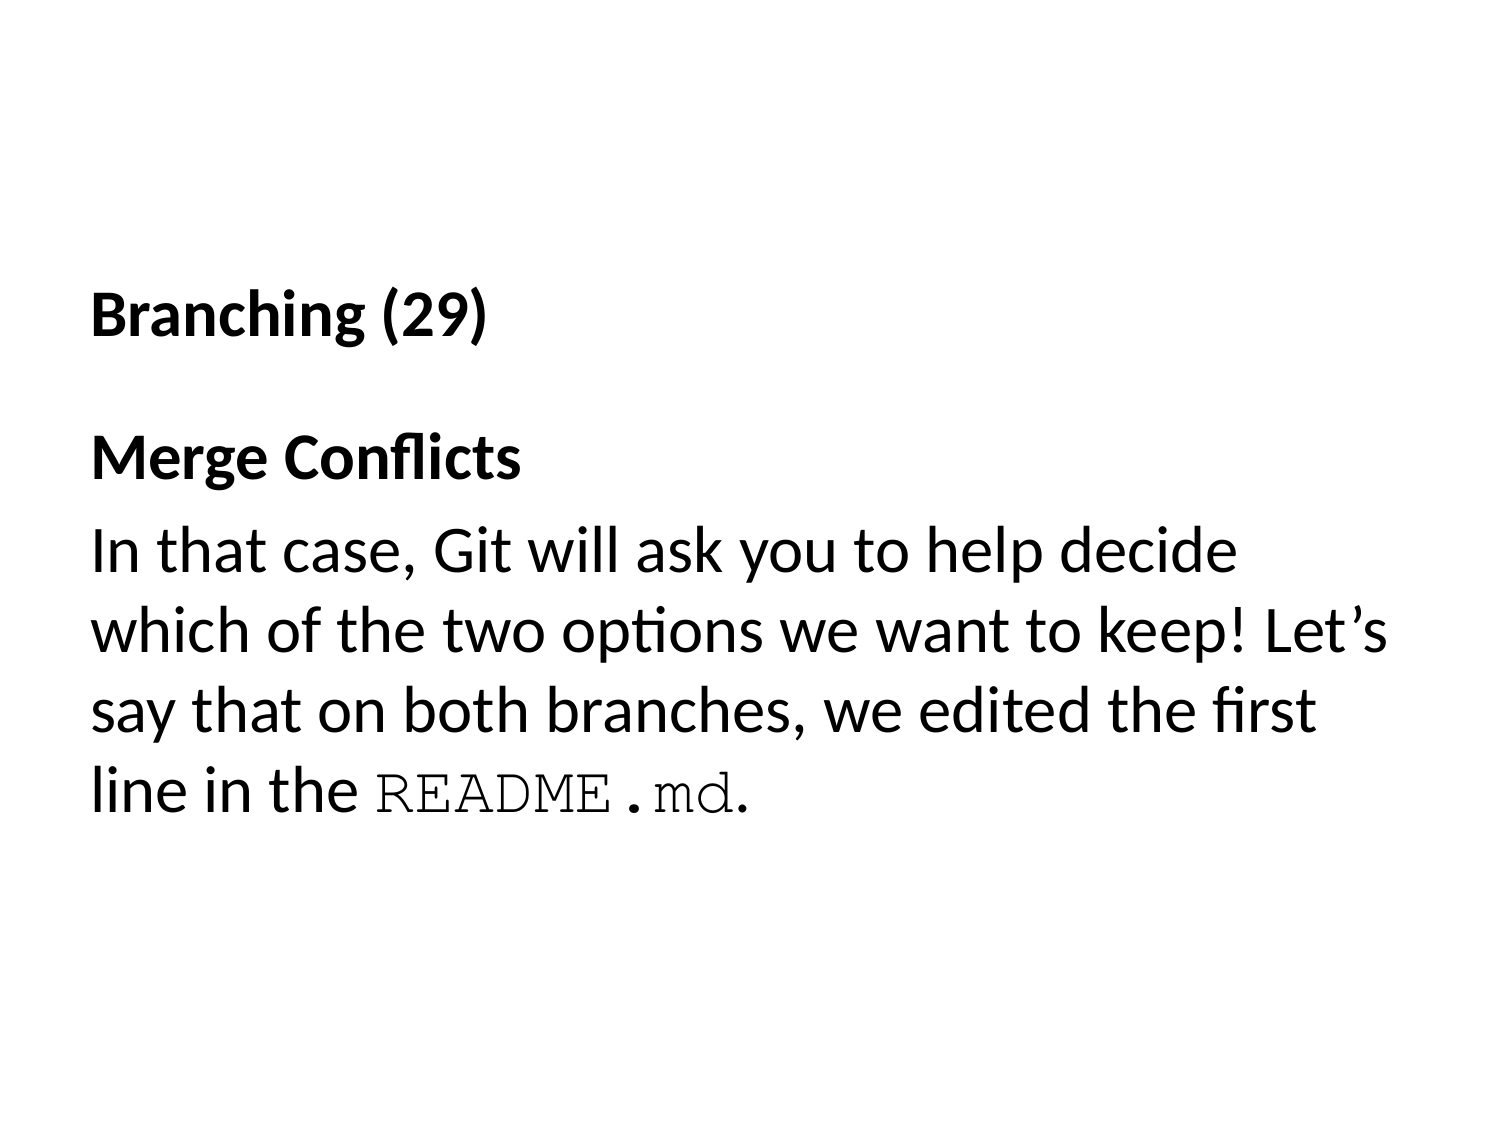

Branching (29)
Merge Conflicts
In that case, Git will ask you to help decide which of the two options we want to keep! Let’s say that on both branches, we edited the first line in the README.md.